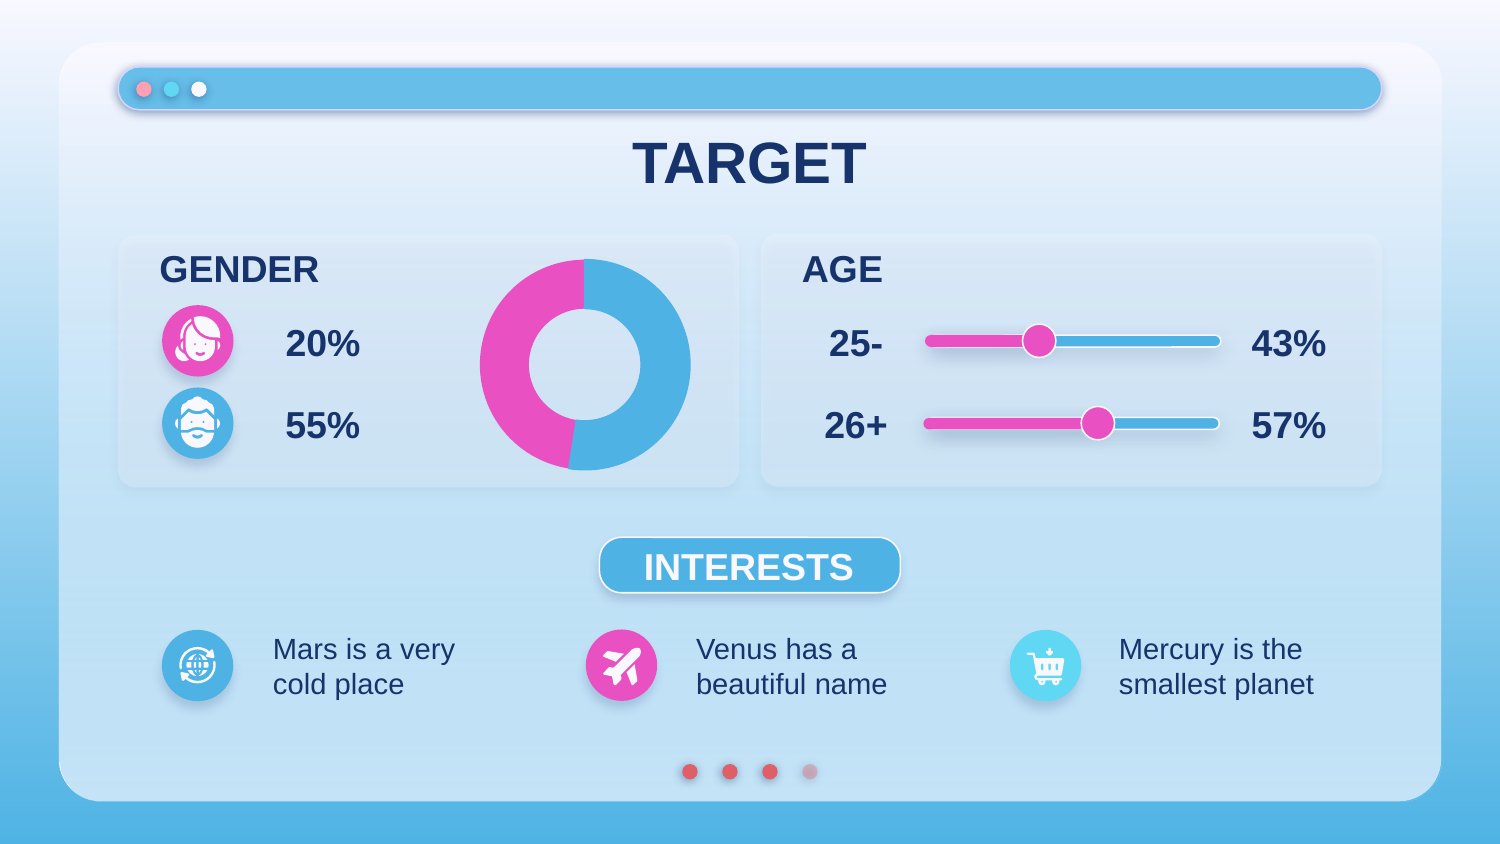

# TARGET

GENDER
AGE

20%
25-
43%

55%
26+
57%

INTERESTS
Mars is a very cold place
Venus has a beautiful name
Mercury is the smallest planet